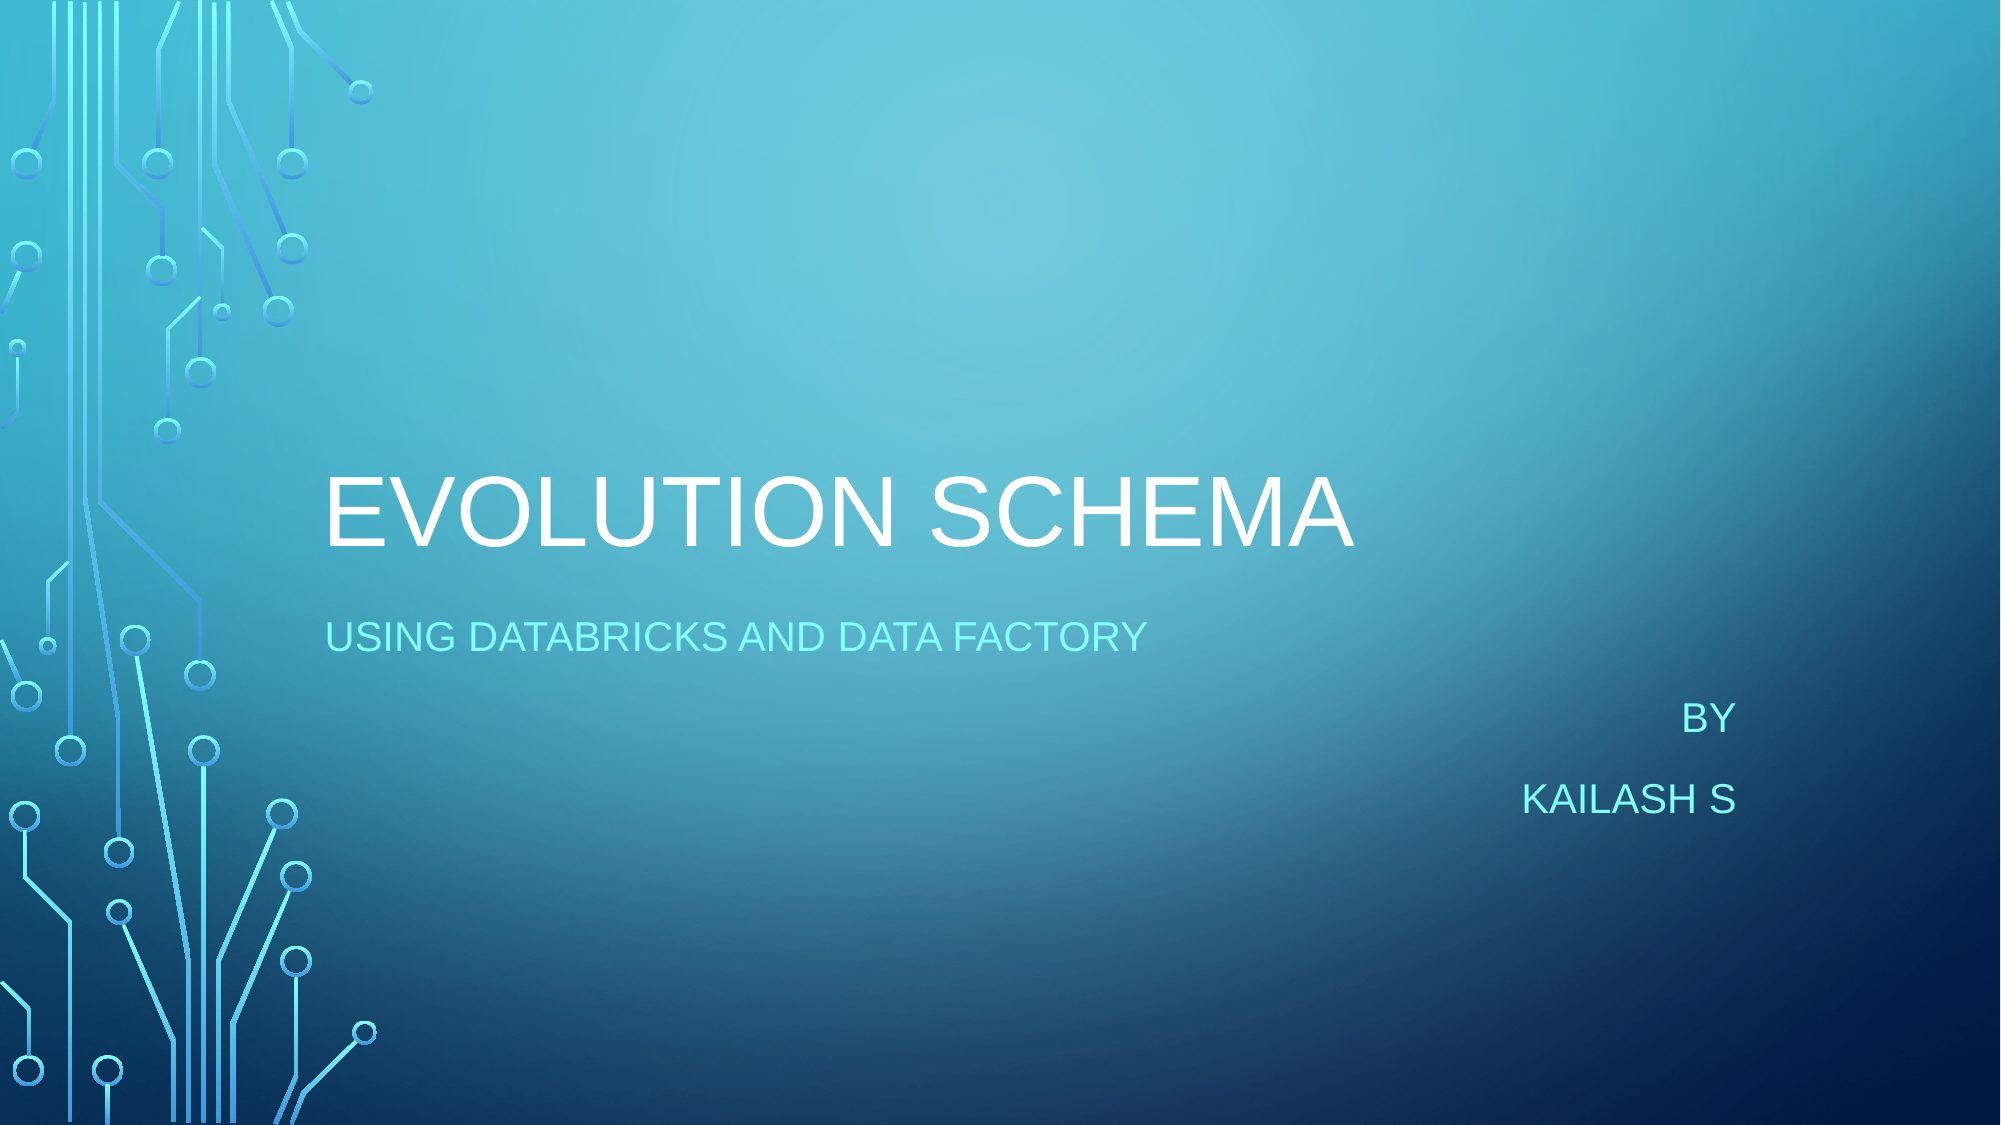

# Evolution schema
Using databricks and data factory
BY
KAILASH S